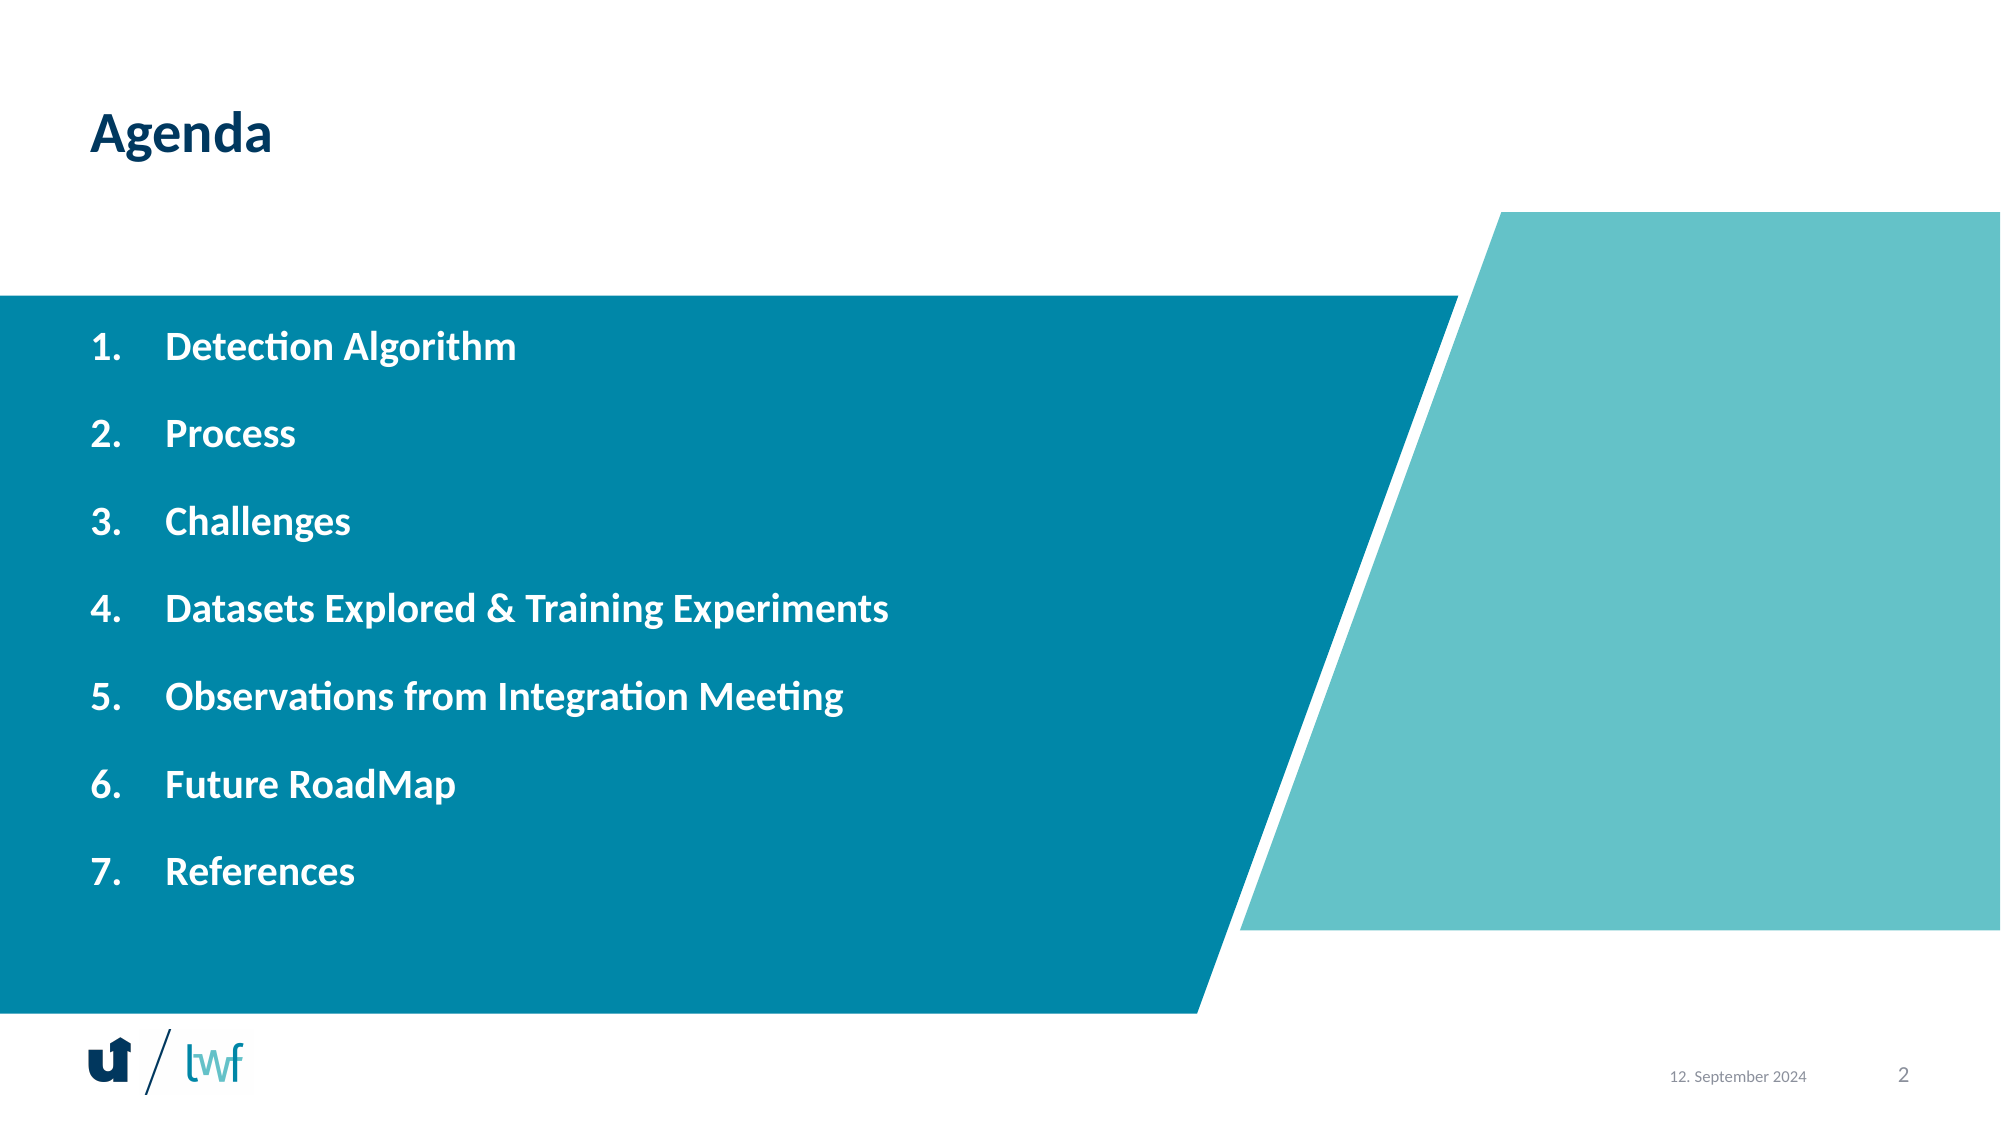

# Agenda
Detection Algorithm
Process
Challenges
Datasets Explored & Training Experiments
Observations from Integration Meeting
Future RoadMap
References

2
12. September 2024